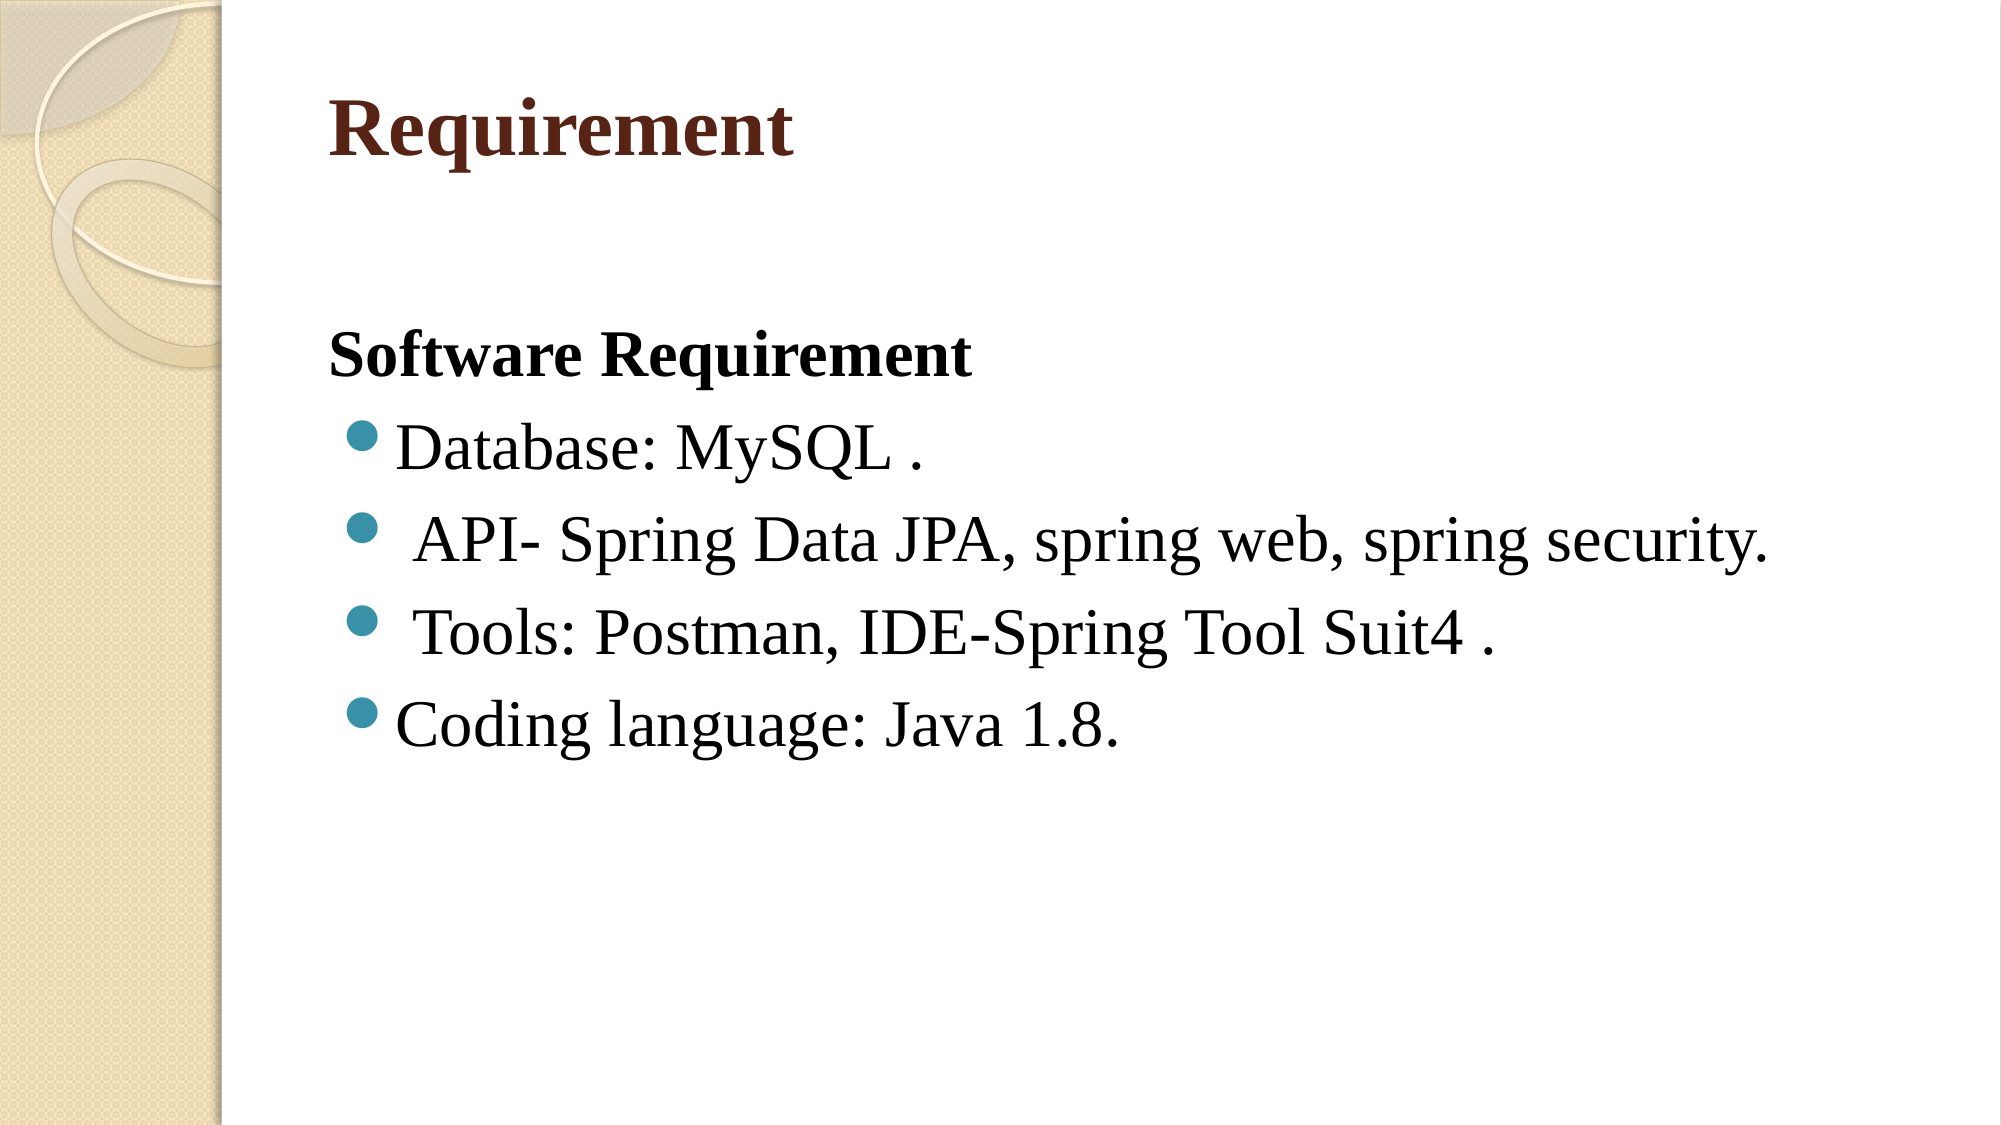

# Requirement
Software Requirement
Database: MySQL .
 API- Spring Data JPA, spring web, spring security.
 Tools: Postman, IDE-Spring Tool Suit4 .
Coding language: Java 1.8.